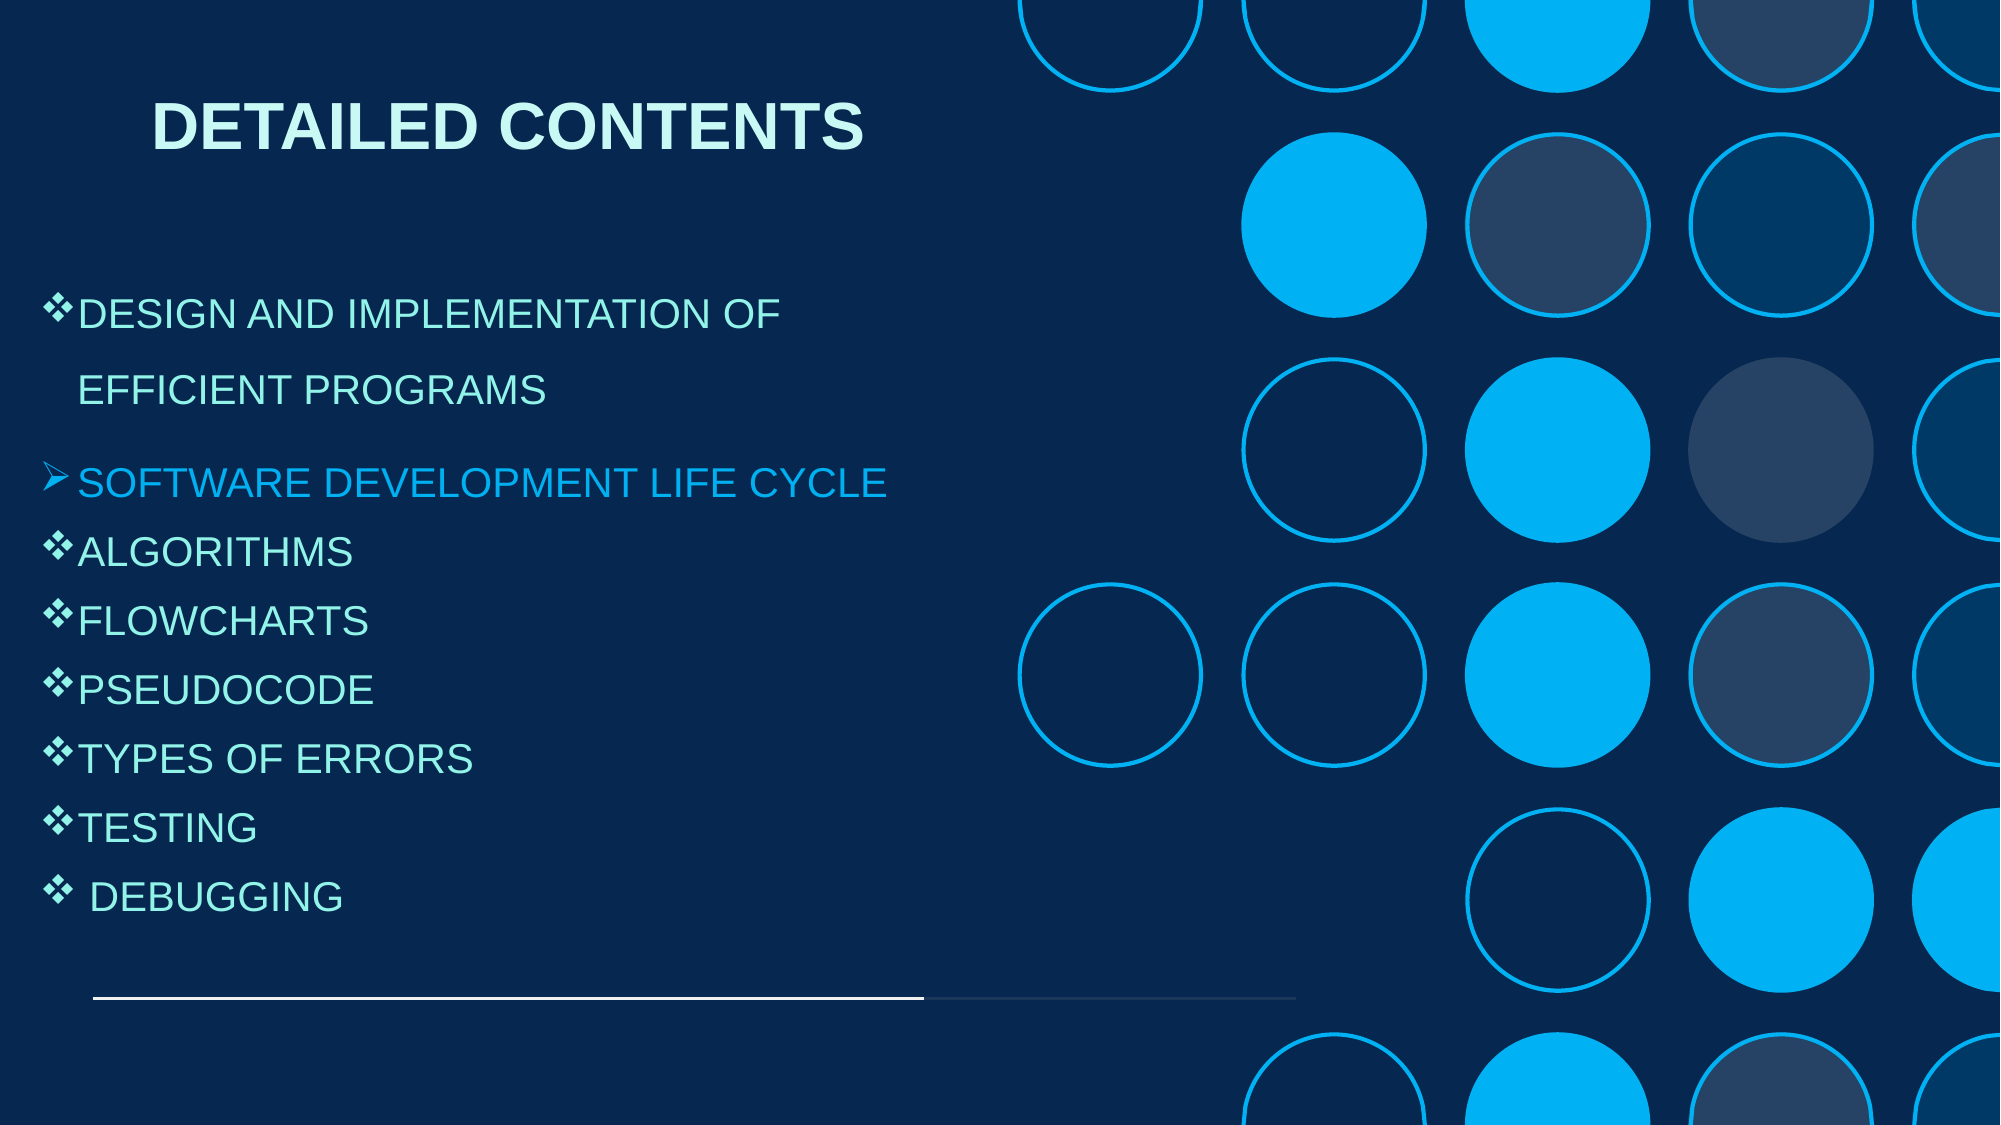

# DETAILED CONTENTS
DESIGN AND IMPLEMENTATION OF EFFICIENT PROGRAMS
SOFTWARE DEVELOPMENT LIFE CYCLE
ALGORITHMS
FLOWCHARTS
PSEUDOCODE
TYPES OF ERRORS
TESTING
 DEBUGGING